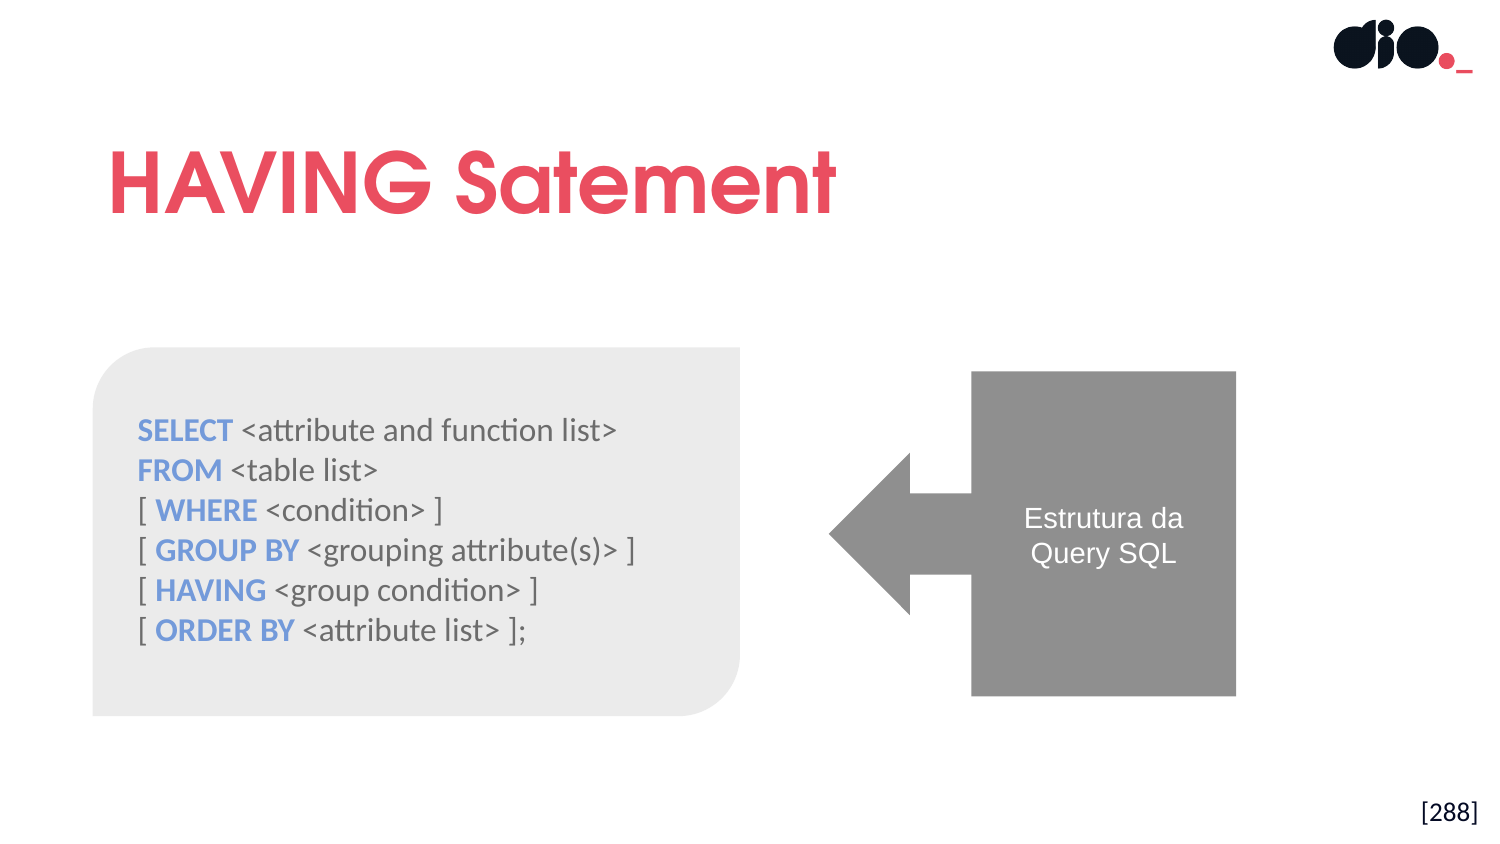

HAVING Satement

Estrutura da Query SQL
SELECT <attribute and function list>
FROM <table list>
[ WHERE <condition> ]
[ GROUP BY <grouping attribute(s)> ]
[ HAVING <group condition> ]
[ ORDER BY <attribute list> ];
[288]